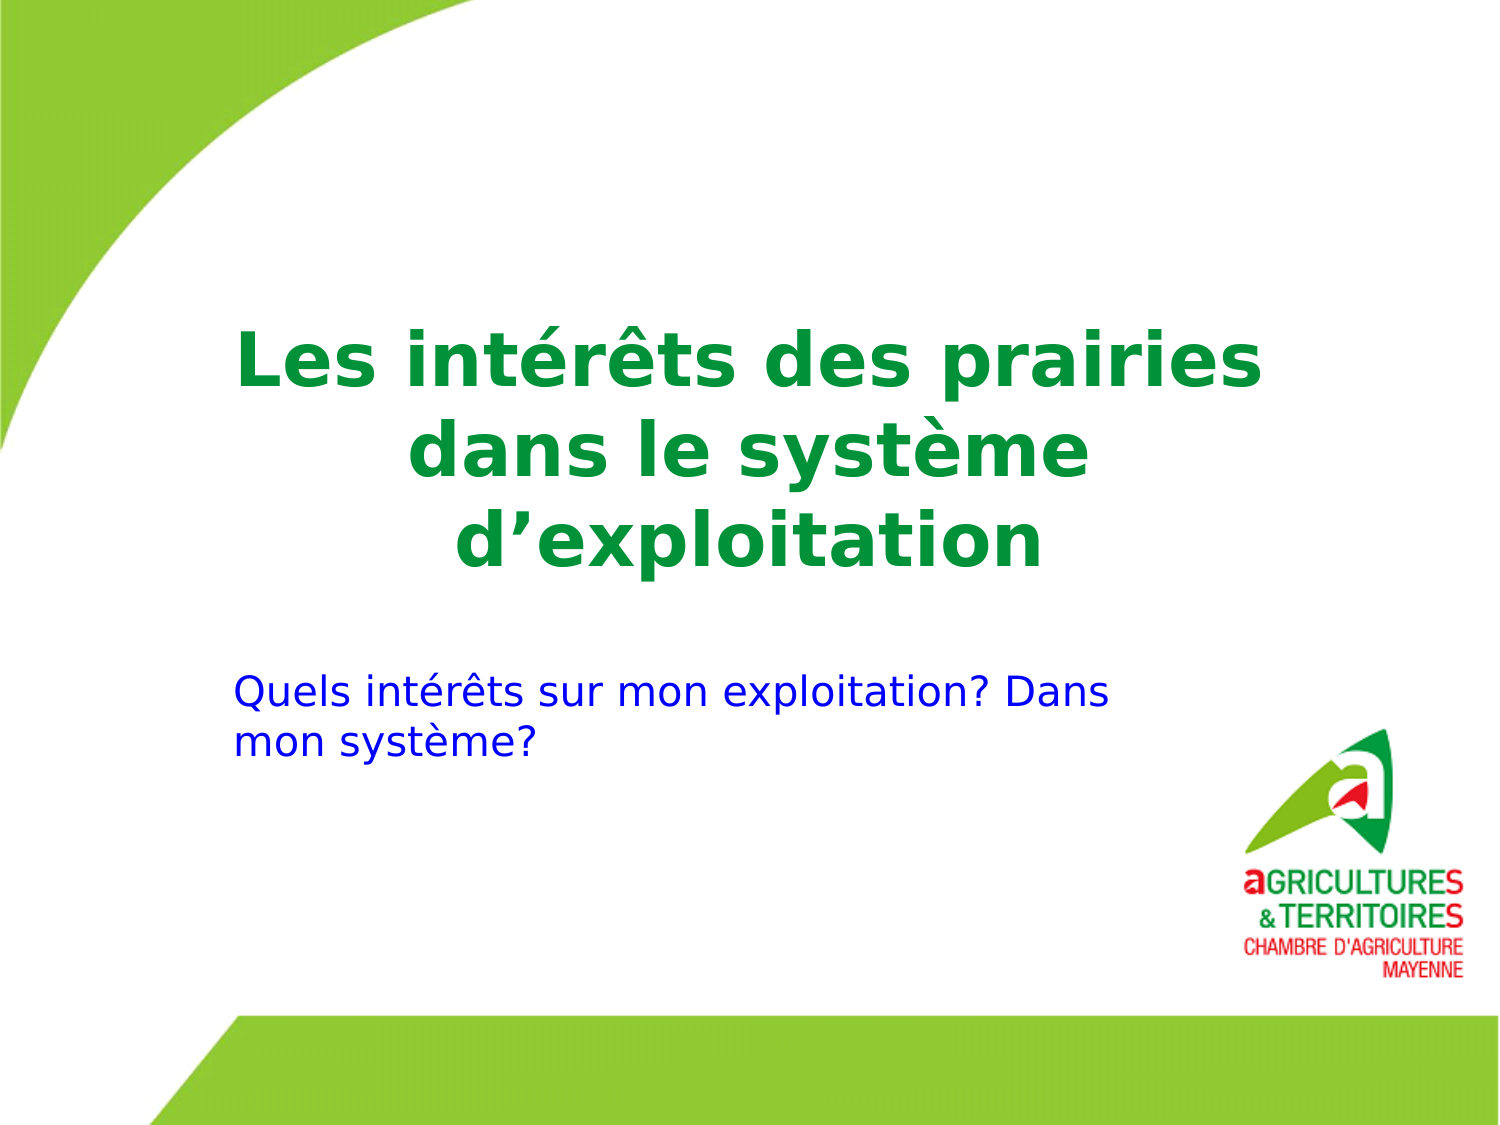

# Les intérêts des prairies dans le système d’exploitation
Quels intérêts sur mon exploitation? Dans mon système?